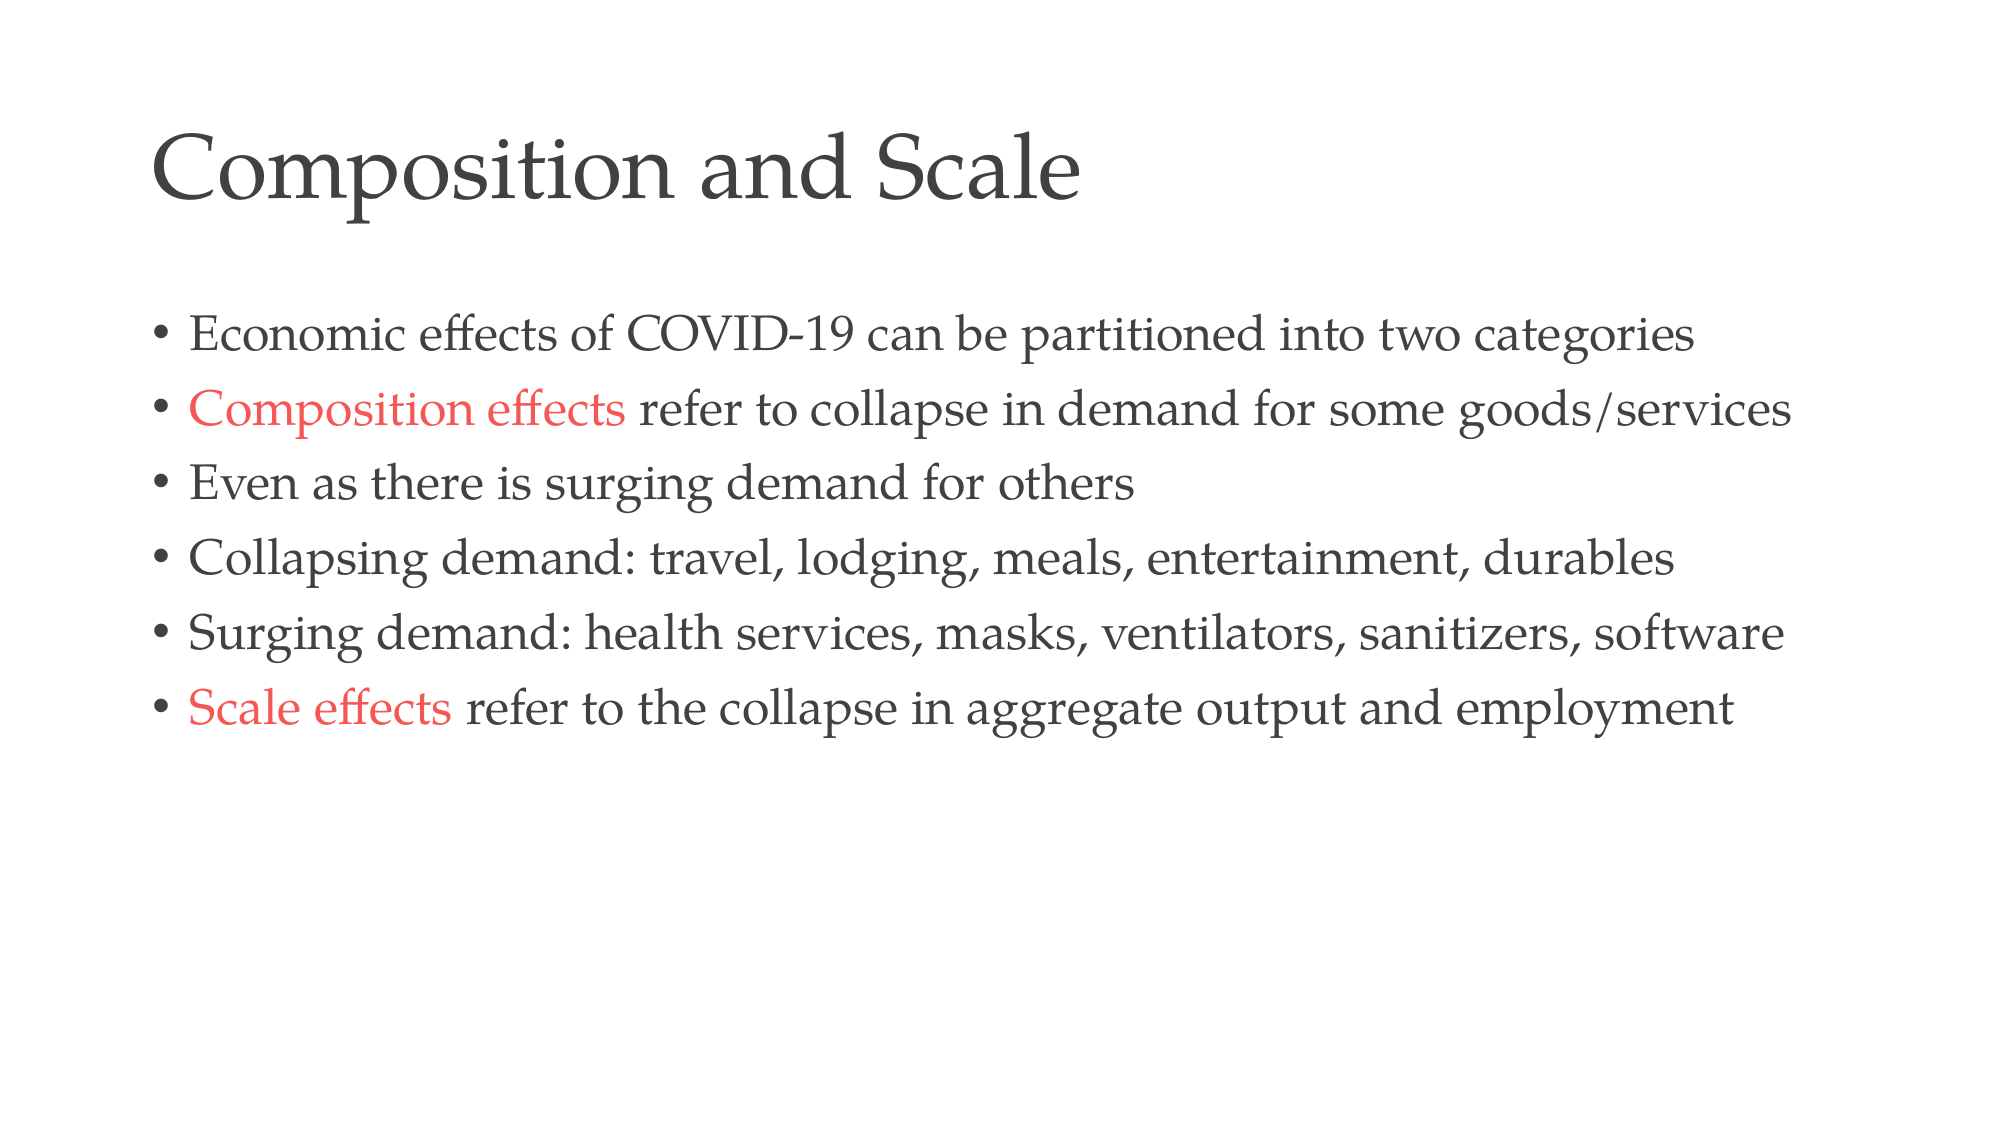

# Composition and Scale
Economic effects of COVID-19 can be partitioned into two categories
Composition effects refer to collapse in demand for some goods/services
Even as there is surging demand for others
Collapsing demand: travel, lodging, meals, entertainment, durables
Surging demand: health services, masks, ventilators, sanitizers, software
Scale effects refer to the collapse in aggregate output and employment